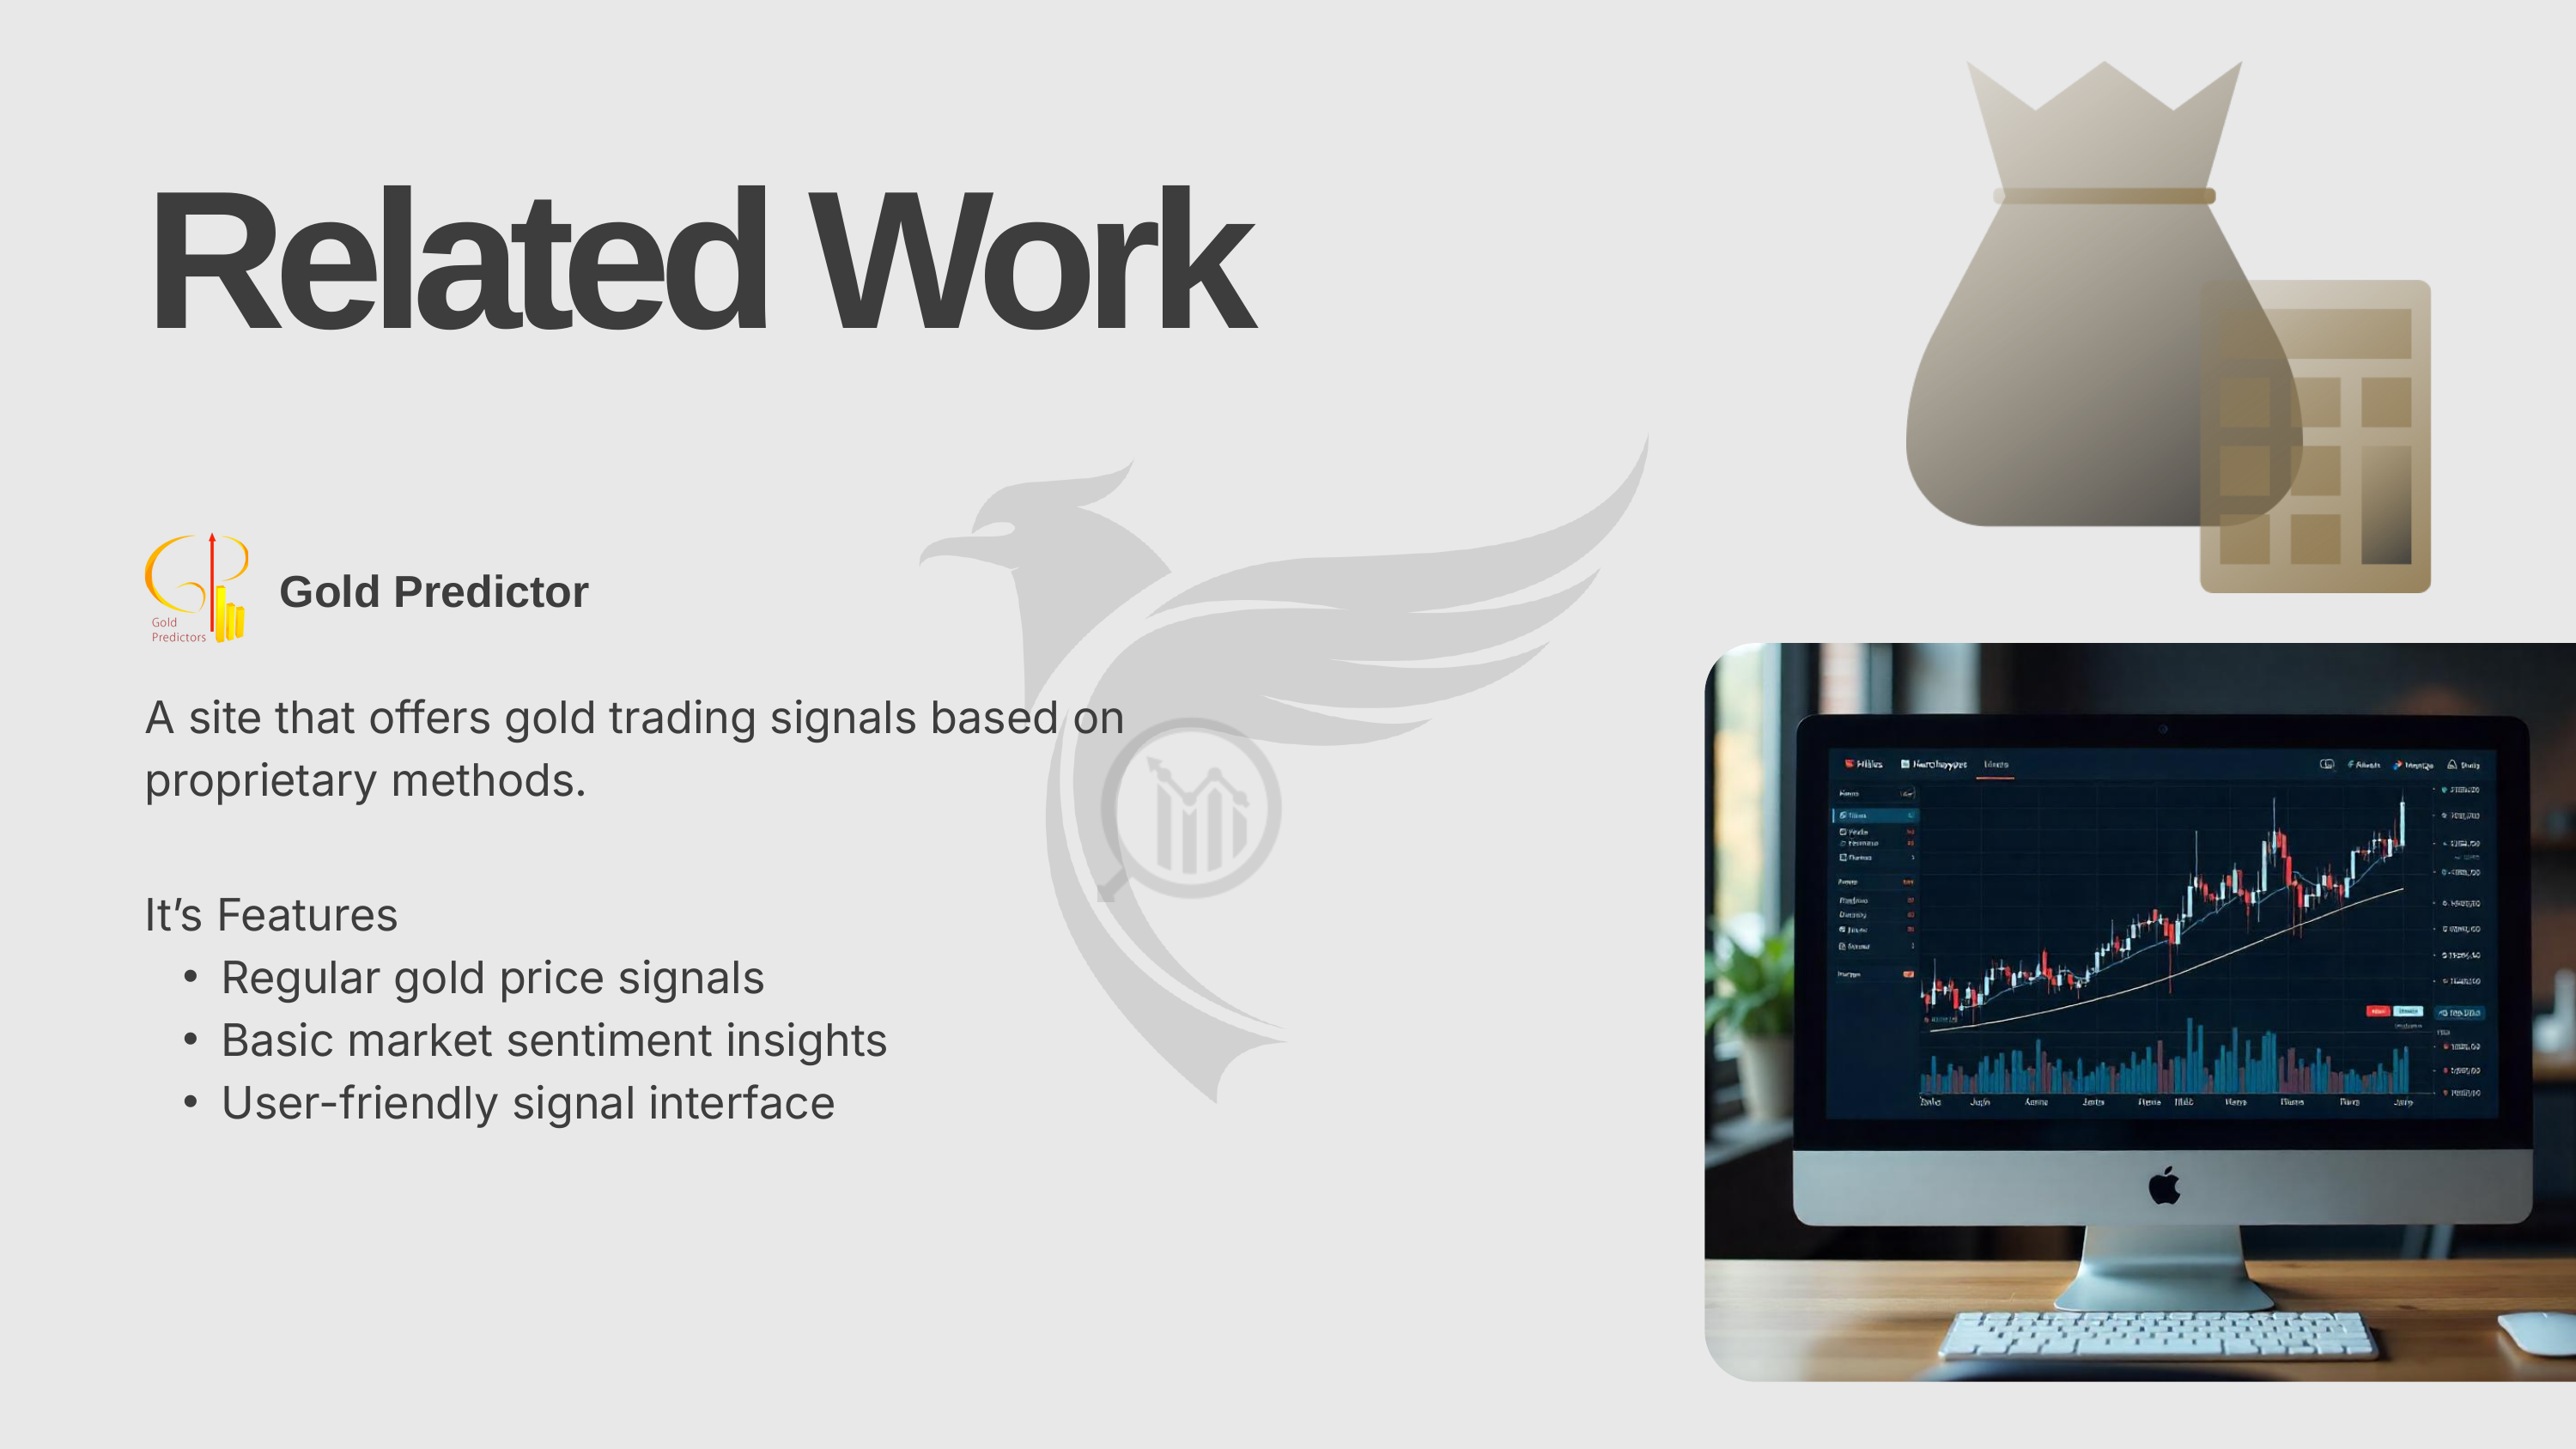

Related Work

Gold Predictor

A site that offers gold trading signals based on proprietary methods.

It’s Features
Regular gold price signals
Basic market sentiment insights
User-friendly signal interface